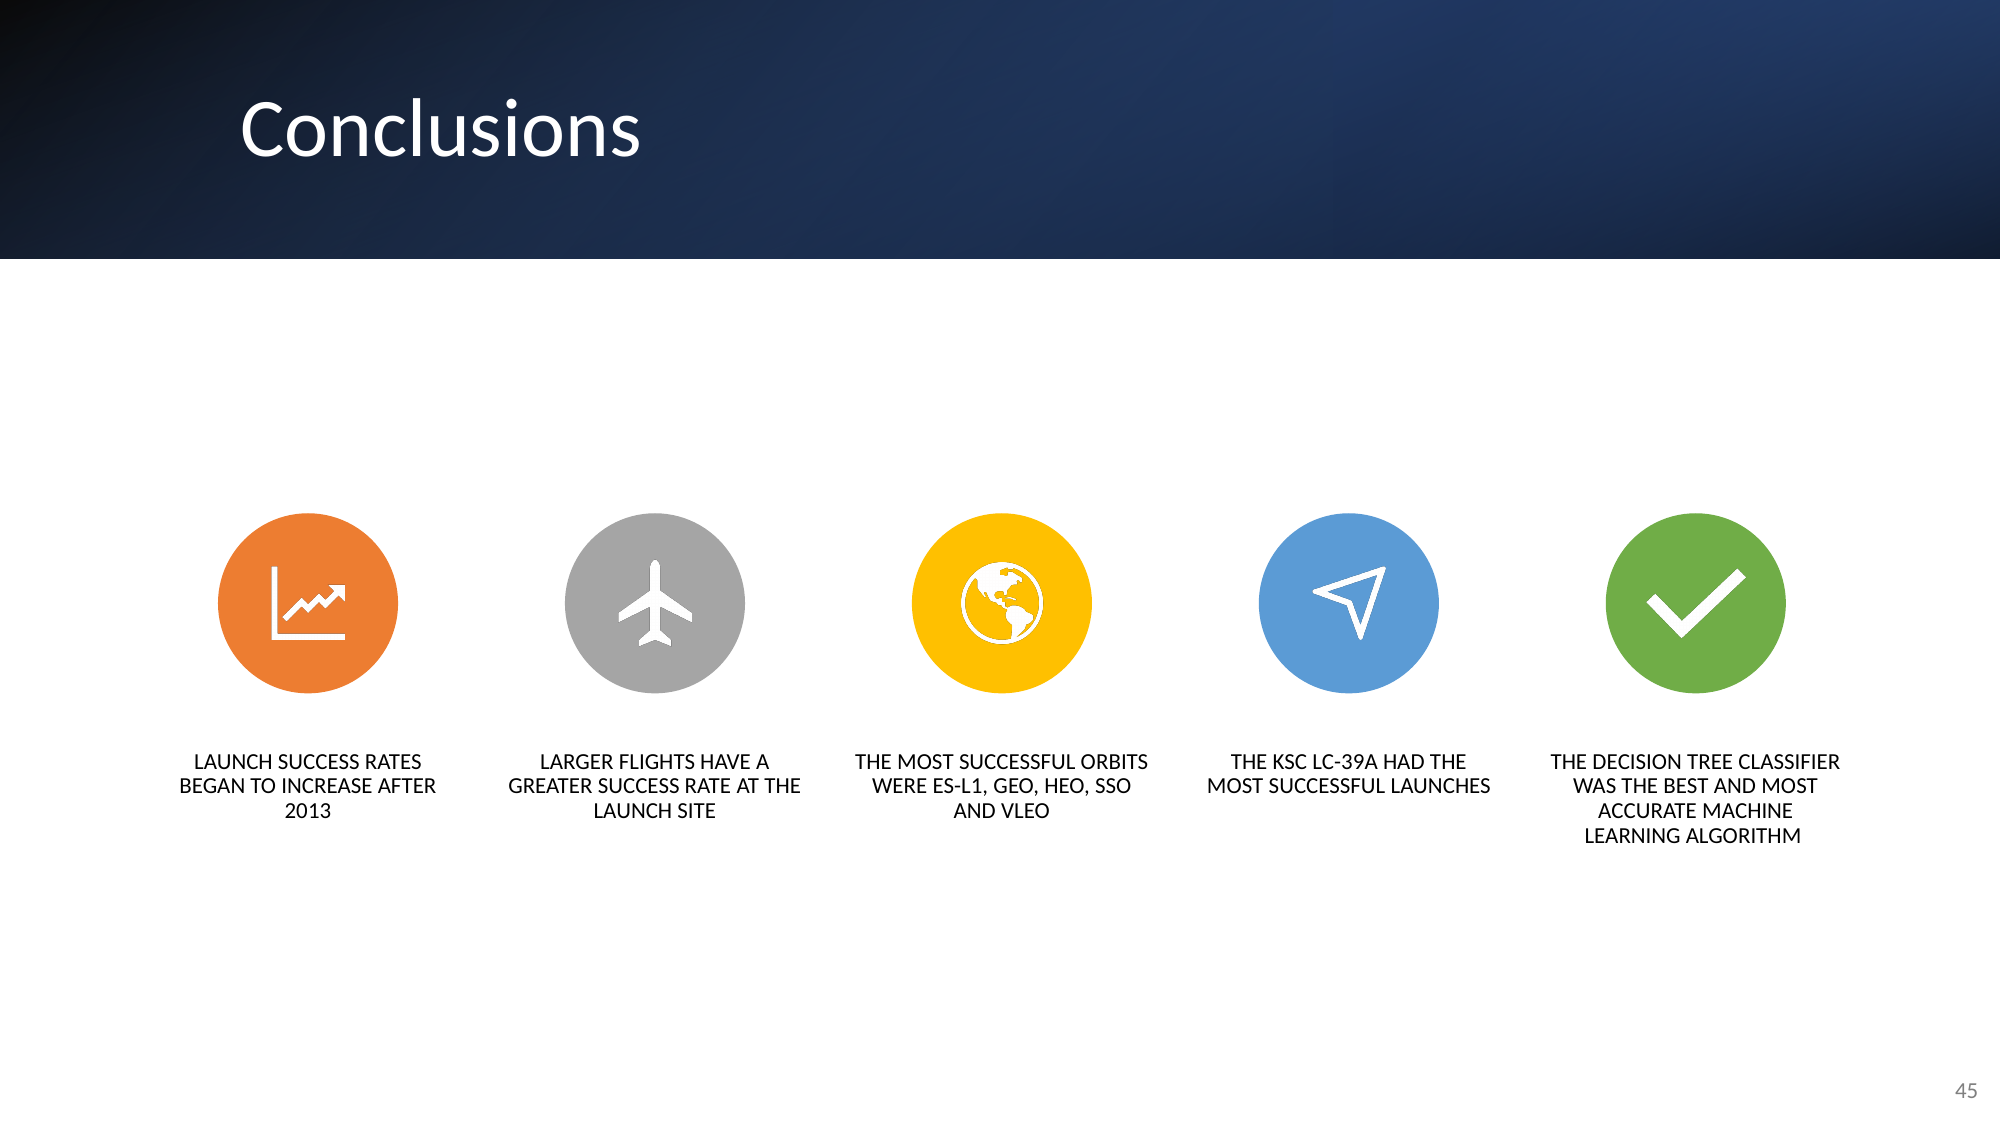

Conclusions
Launch success rates began to increase after 2013
Larger flights have a greater success rate at the launch site
The most successful orbits were ES-L1, GEO, HEO, SSO and VLEO
The KSC LC-39A had the most successful launches
The Decision Tree classifier was the best and most accurate Machine Learning algorithm
45